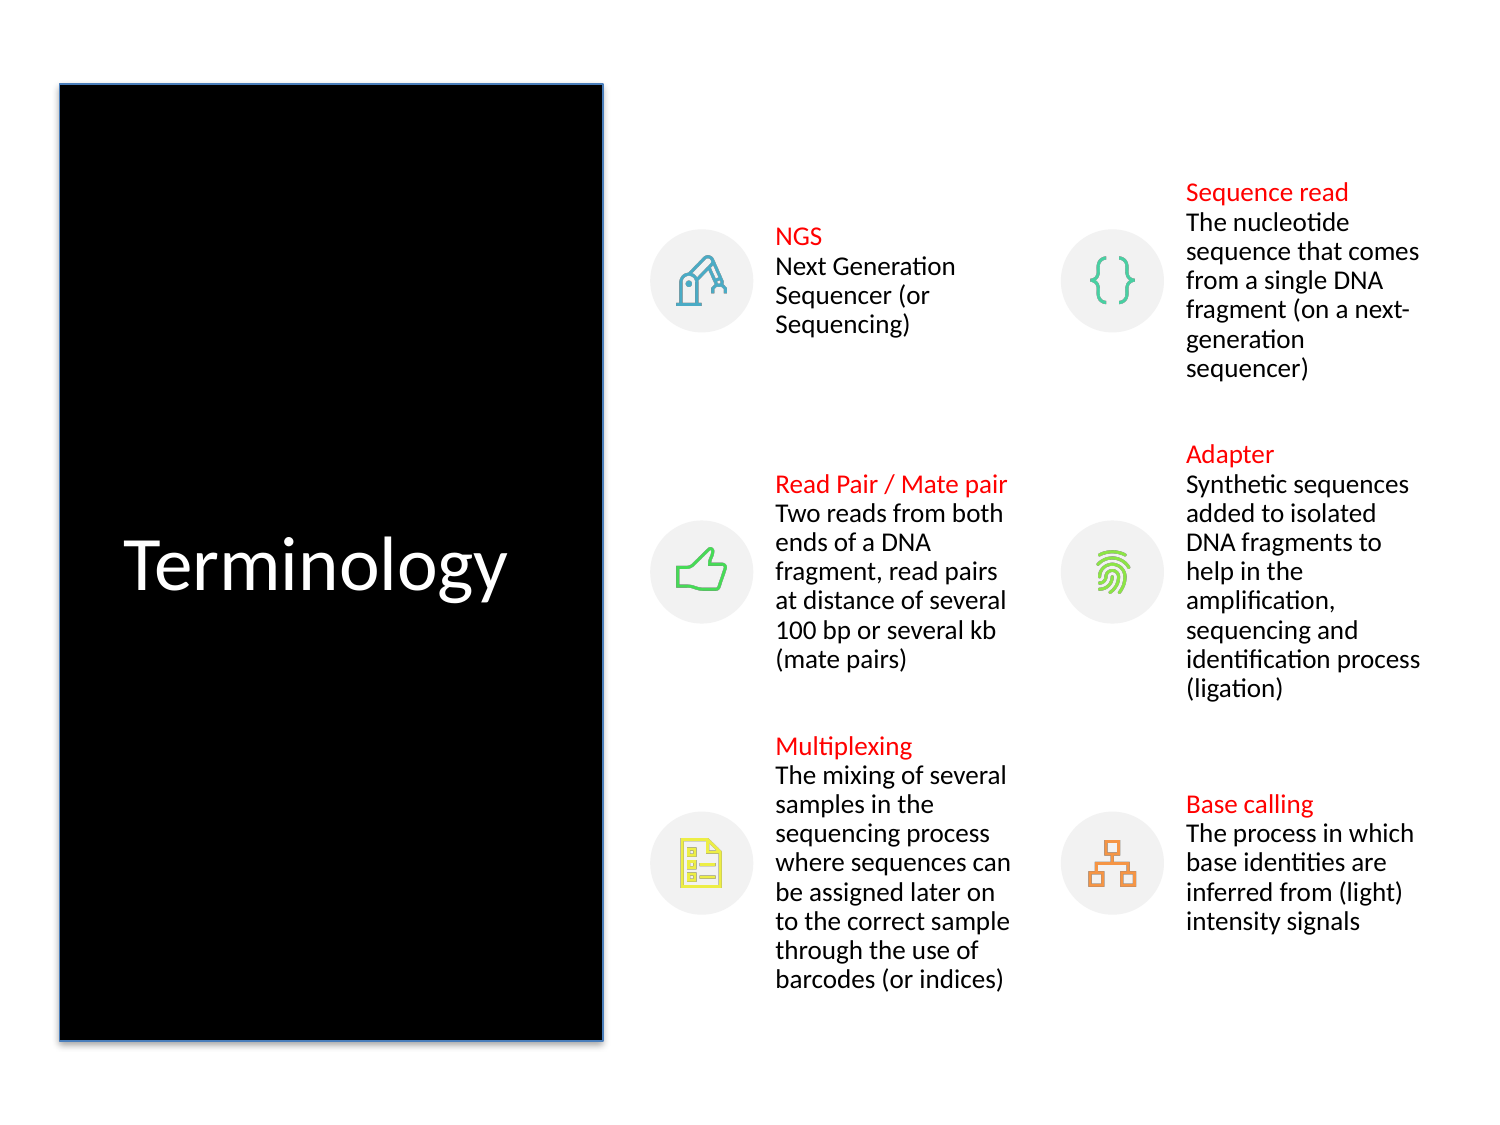

NGS
Next Generation Sequencer (or Sequencing)
Sequence read
The nucleotide sequence that comes from a single DNA fragment (on a next-generation sequencer)
Read Pair / Mate pair
Two reads from both ends of a DNA fragment, read pairs at distance of several 100 bp or several kb (mate pairs)
Adapter
Synthetic sequences added to isolated DNA fragments to help in the amplification, sequencing and identification process (ligation)
Multiplexing
The mixing of several samples in the sequencing process where sequences can be assigned later on to the correct sample through the use of barcodes (or indices)
Base calling
The process in which base identities are inferred from (light) intensity signals

# Terminology